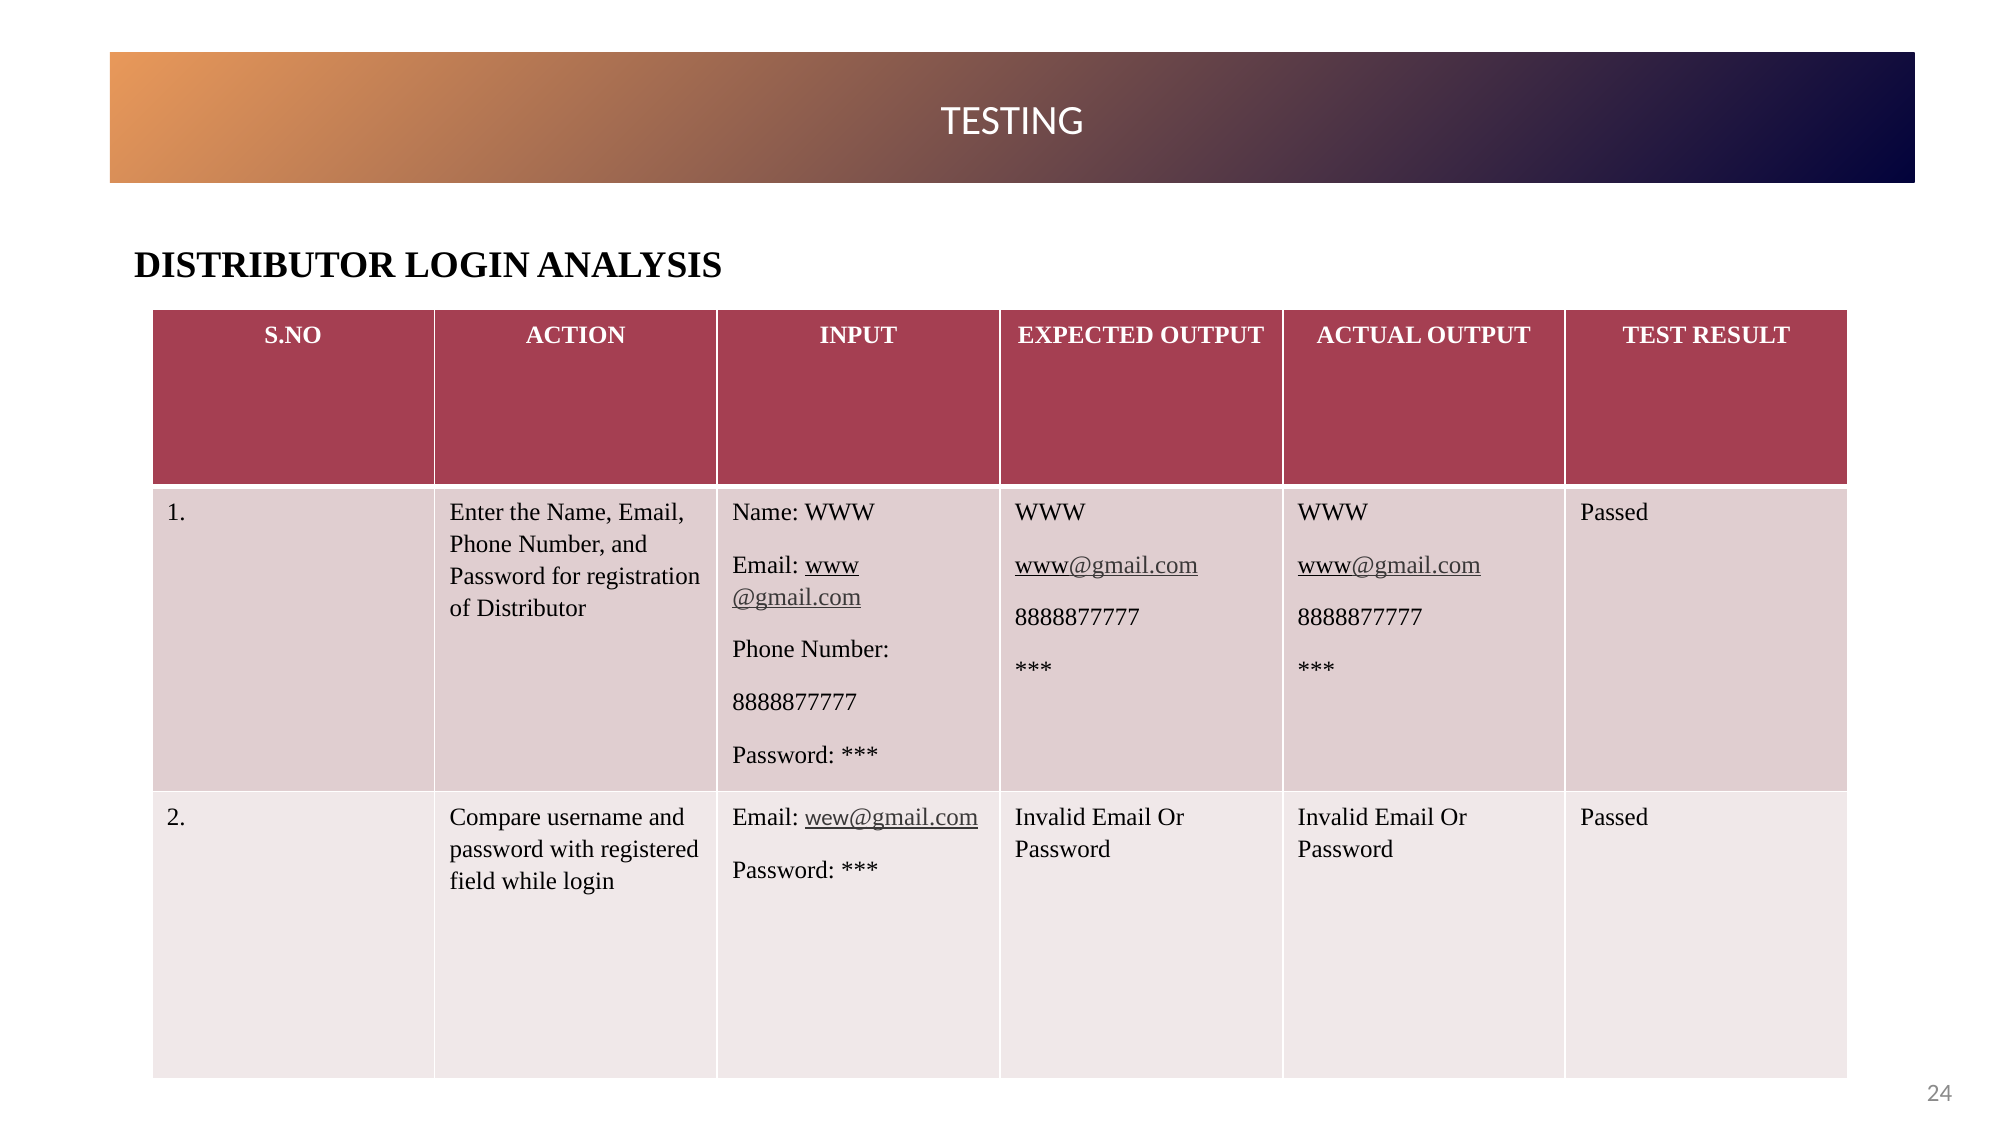

TESTING
 DISTRIBUTOR LOGIN ANALYSIS
| S.NO | ACTION | INPUT | EXPECTED OUTPUT | ACTUAL OUTPUT | TEST RESULT |
| --- | --- | --- | --- | --- | --- |
| 1. | Enter the Name, Email, Phone Number, and Password for registration of Distributor | Name: WWW Email: www@gmail.com Phone Number: 8888877777 Password: \*\*\* | WWW www@gmail.com 8888877777 \*\*\* | WWW www@gmail.com 8888877777 \*\*\* | Passed |
| 2. | Compare username and password with registered field while login | Email: wew@gmail.com Password: \*\*\* | Invalid Email Or Password | Invalid Email Or Password | Passed |
24